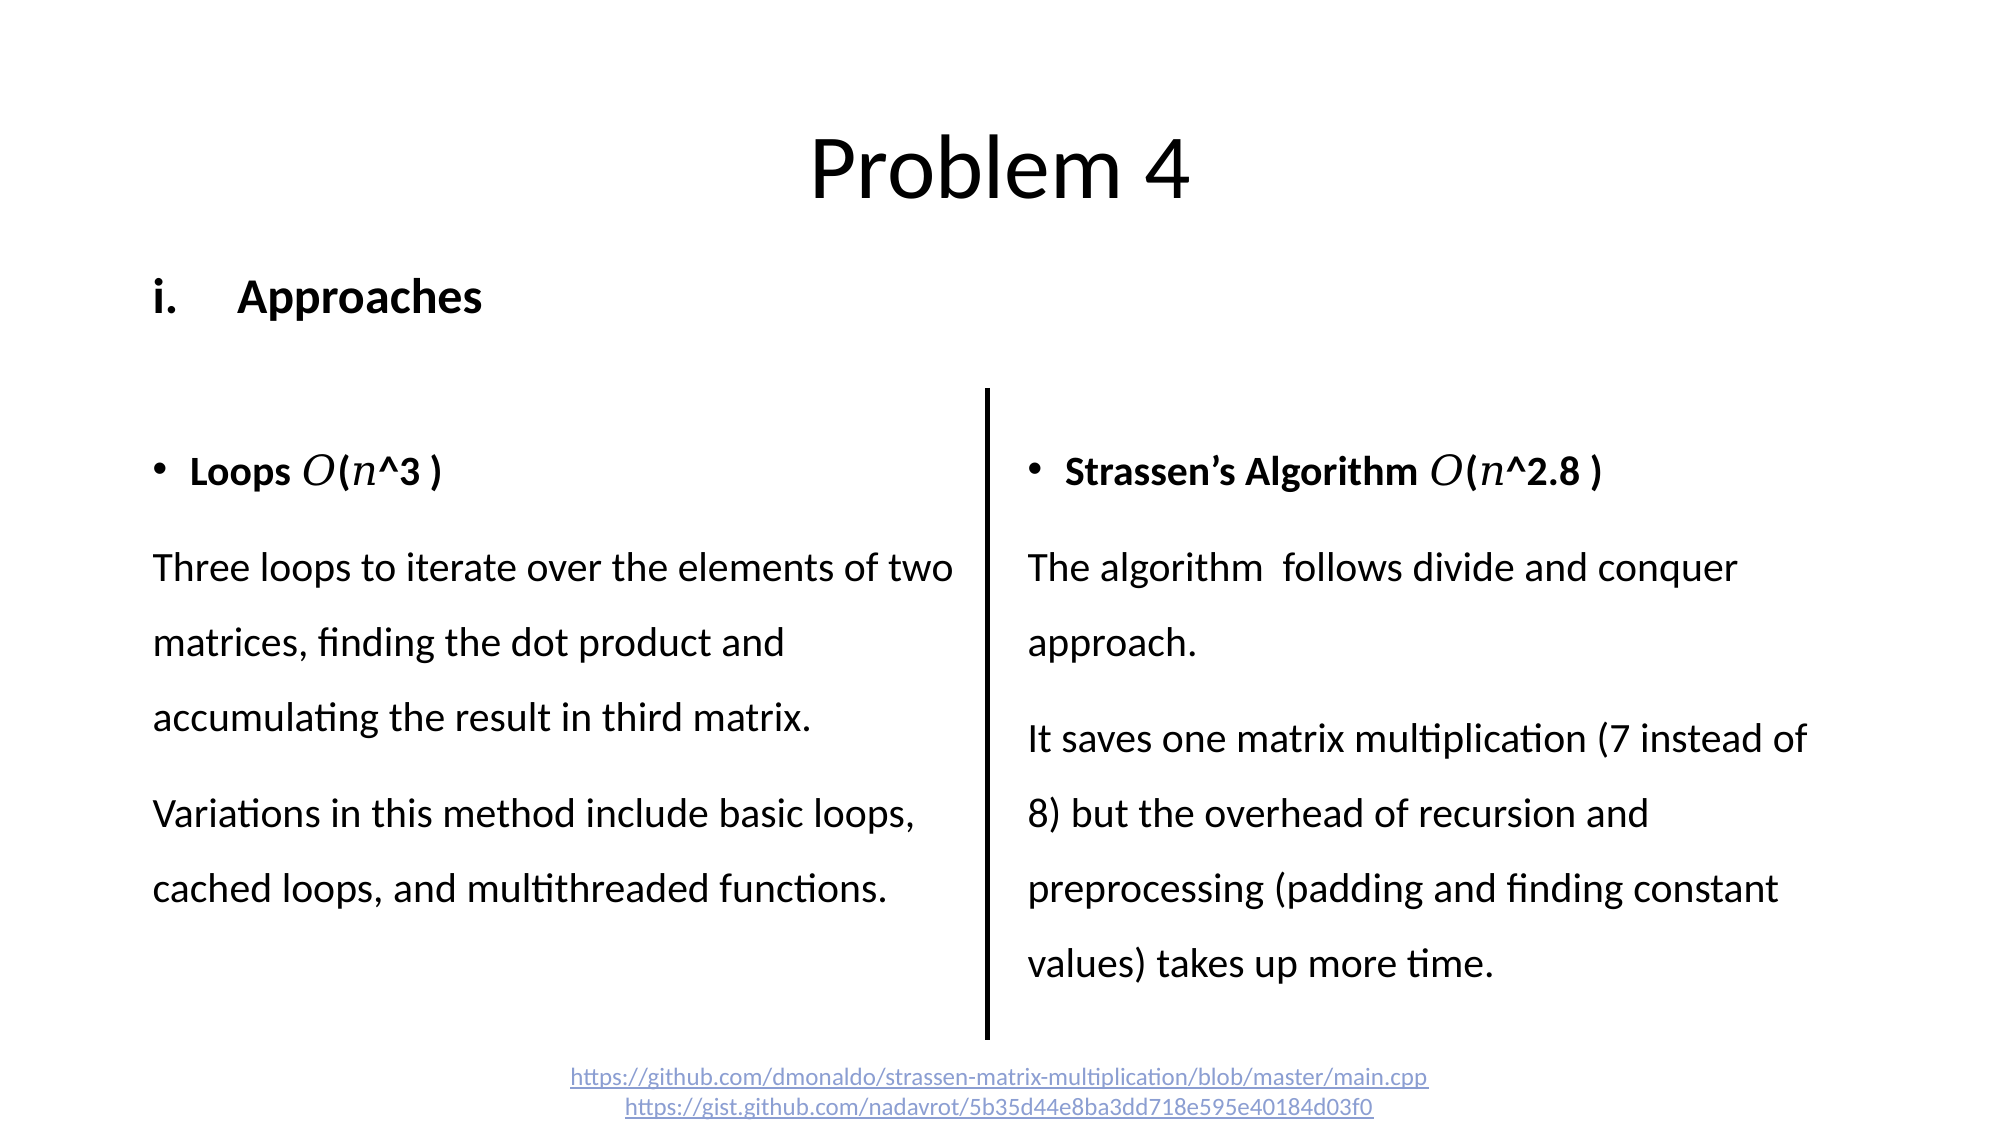

# Problem 4
Approaches
Loops 𝑂(𝑛^3 )
Three loops to iterate over the elements of two matrices, finding the dot product and accumulating the result in third matrix.
Variations in this method include basic loops, cached loops, and multithreaded functions.
Strassen’s Algorithm 𝑂(𝑛^2.8 )
The algorithm  follows divide and conquer approach.
It saves one matrix multiplication (7 instead of 8) but the overhead of recursion and preprocessing (padding and finding constant values) takes up more time.

https://github.com/dmonaldo/strassen-matrix-multiplication/blob/master/main.cpp
https://gist.github.com/nadavrot/5b35d44e8ba3dd718e595e40184d03f0